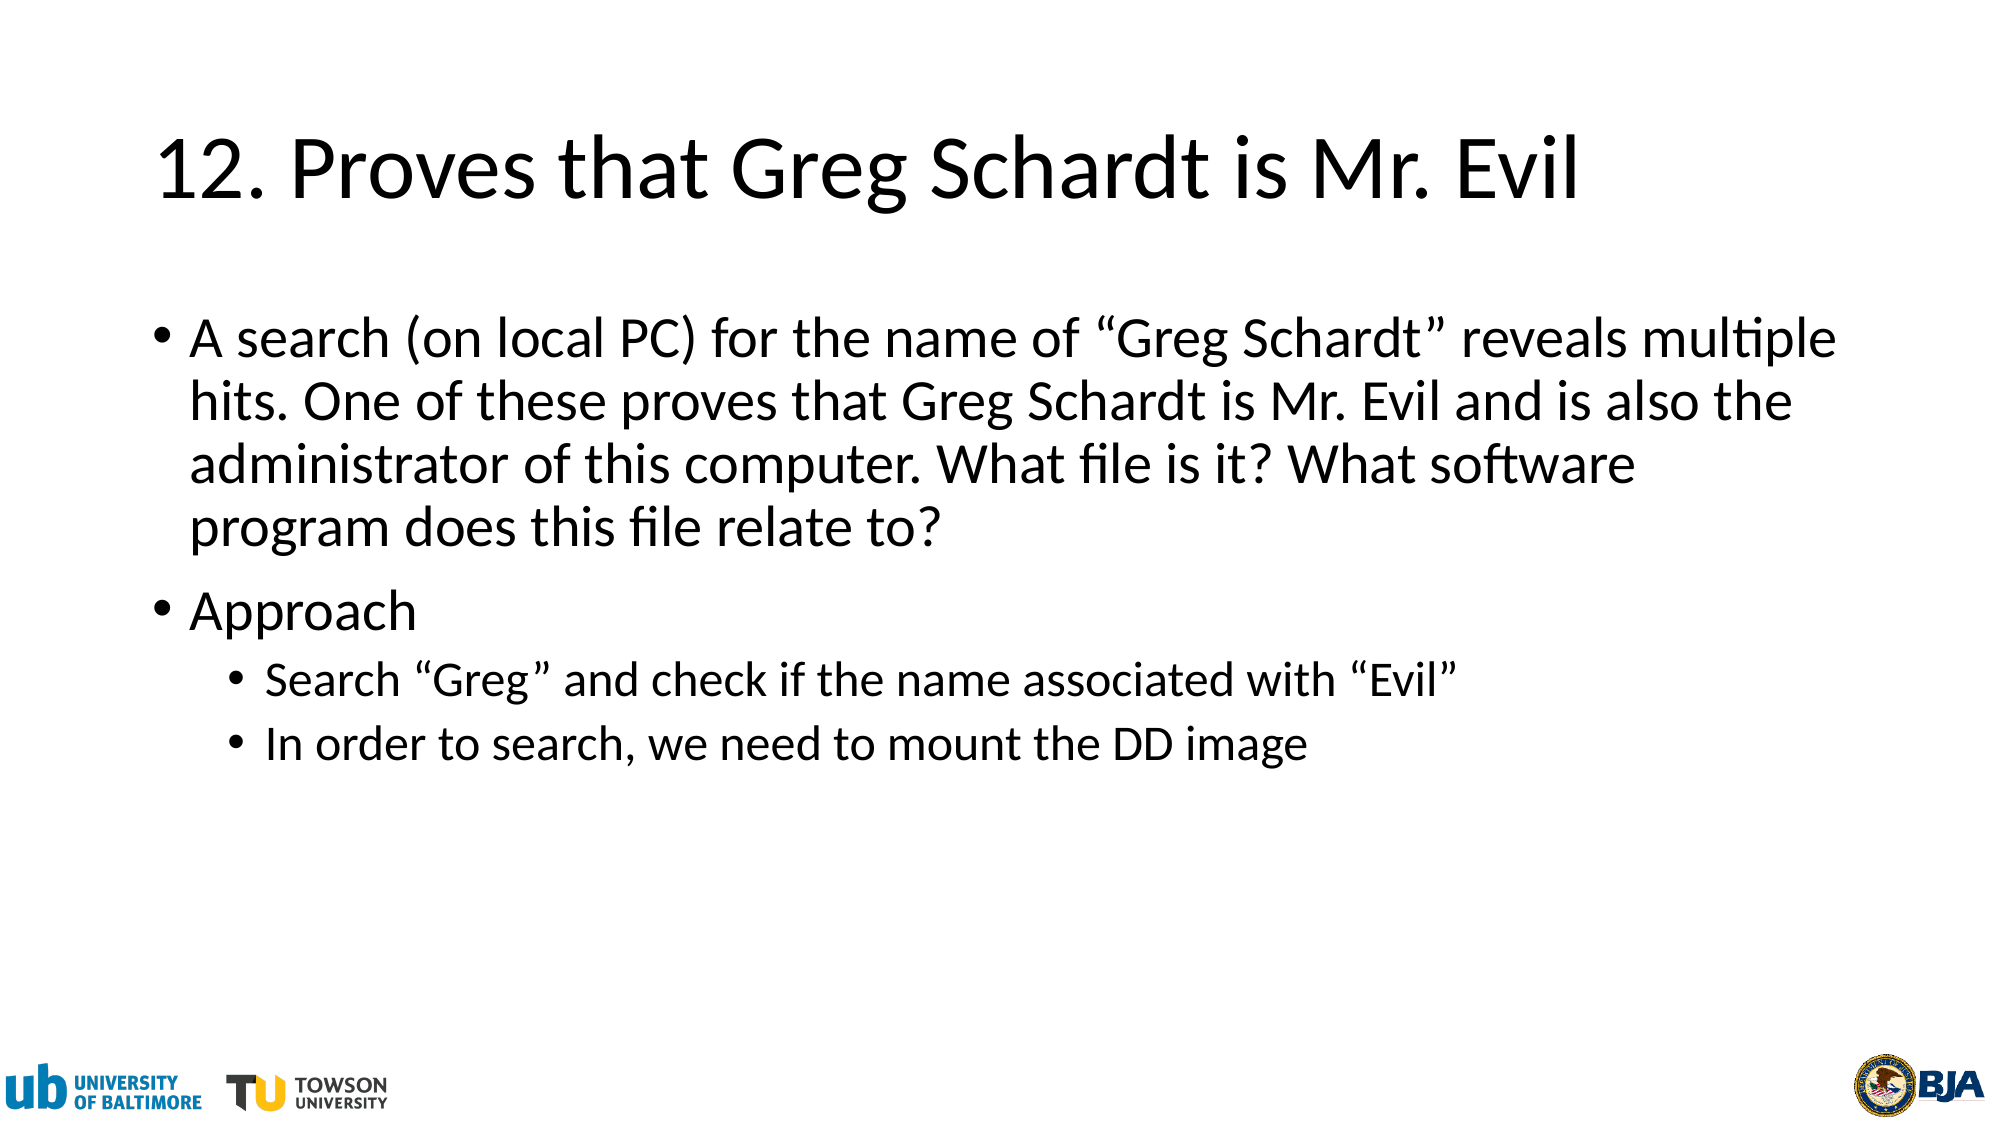

# 12. Proves that Greg Schardt is Mr. Evil
A search (on local PC) for the name of “Greg Schardt” reveals multiple hits. One of these proves that Greg Schardt is Mr. Evil and is also the administrator of this computer. What file is it? What software program does this file relate to?
Approach
Search “Greg” and check if the name associated with “Evil”
In order to search, we need to mount the DD image